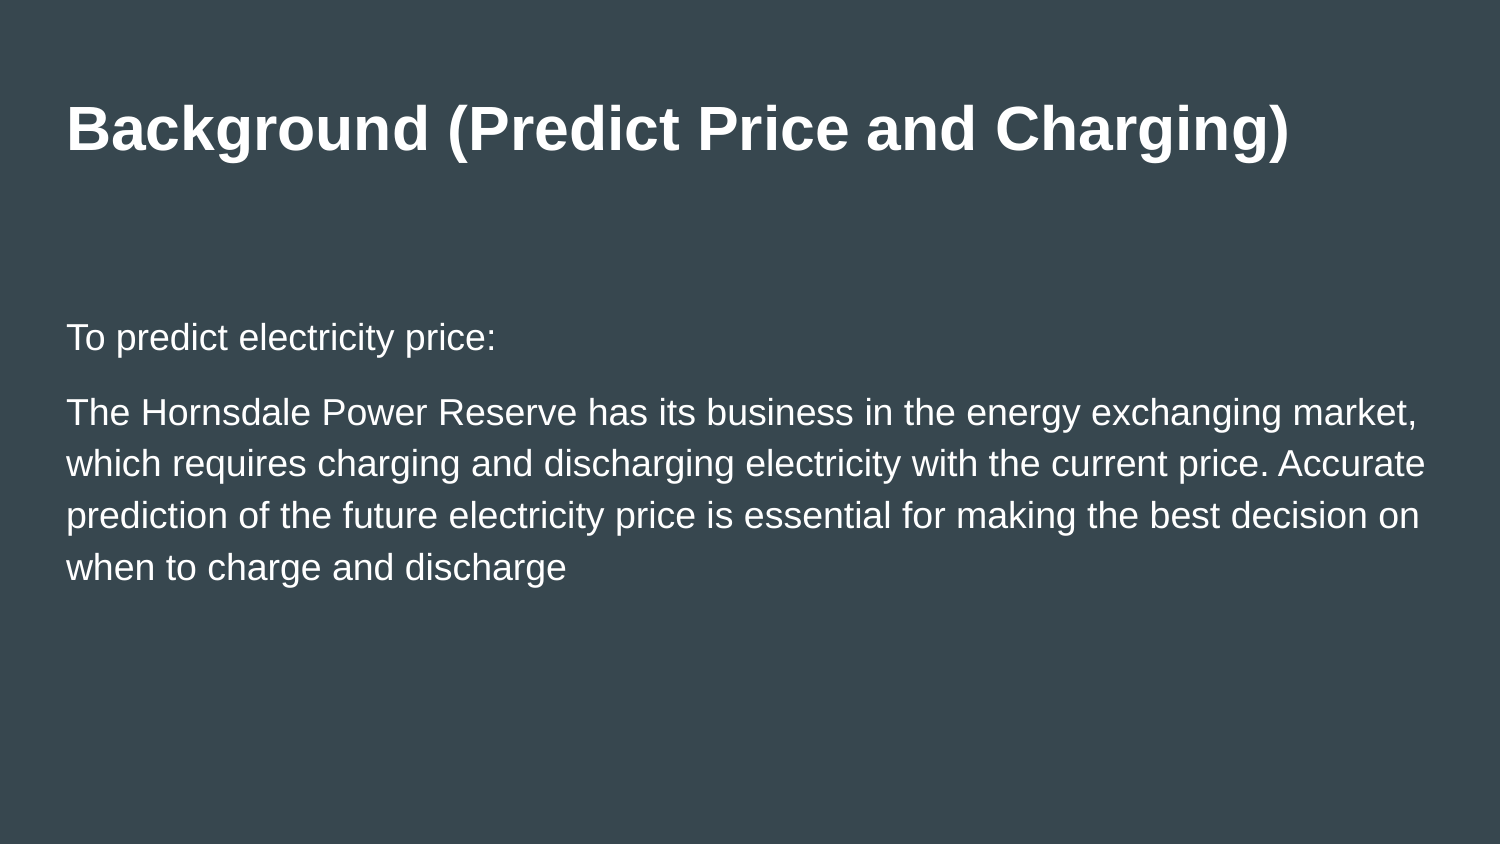

# Background (Predict Price and Charging)
To predict electricity price:
The Hornsdale Power Reserve has its business in the energy exchanging market, which requires charging and discharging electricity with the current price. Accurate prediction of the future electricity price is essential for making the best decision on when to charge and discharge